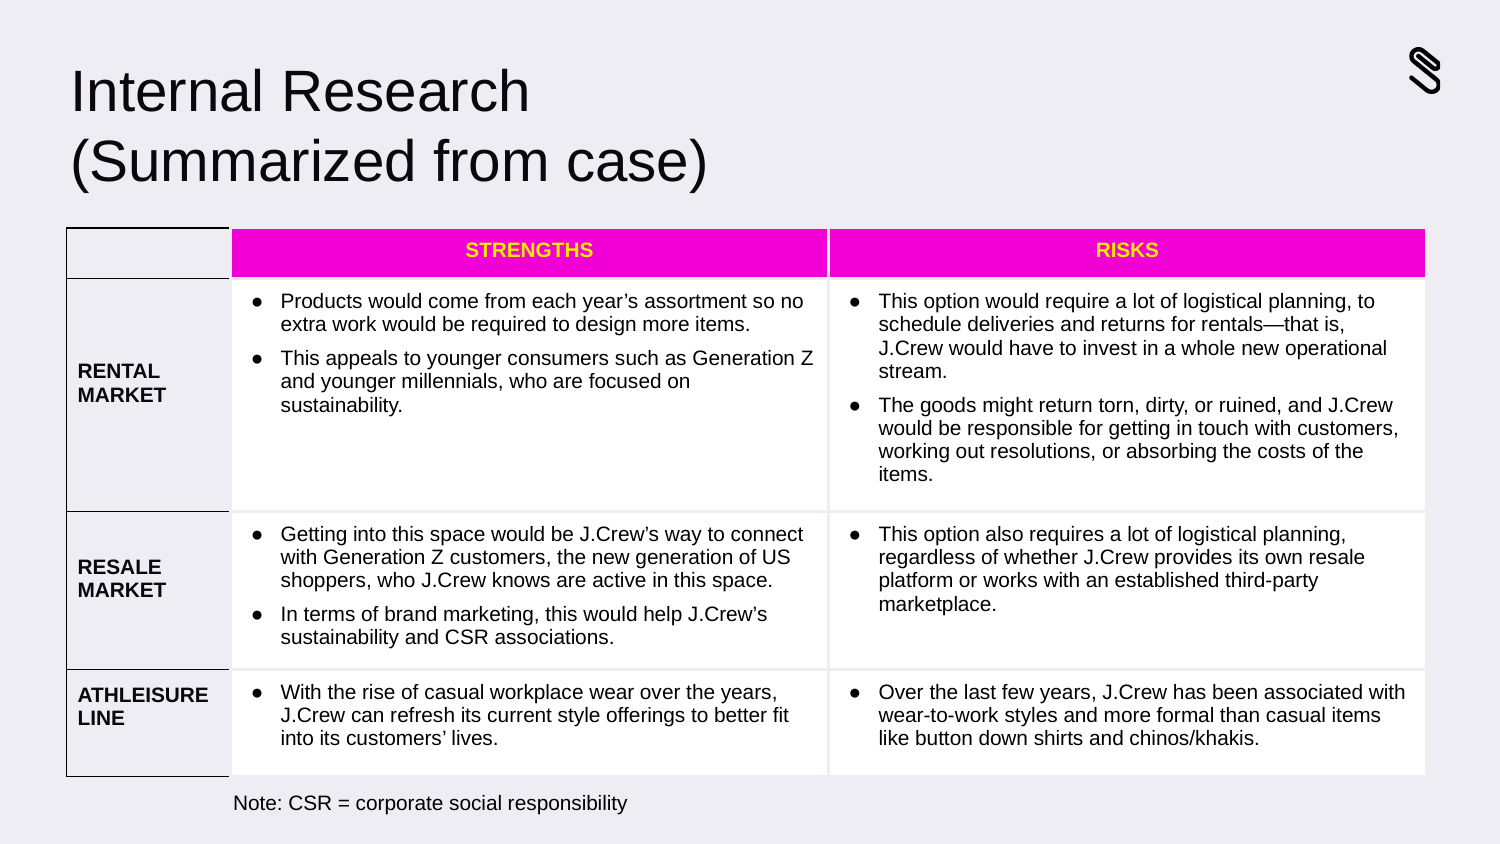

# Internal Research (Summarized from case)
|  | STRENGTHS | RISKS |
| --- | --- | --- |
| RENTAL MARKET | Products would come from each year’s assortment so no extra work would be required to design more items. This appeals to younger consumers such as Generation Z and younger millennials, who are focused on sustainability. | This option would require a lot of logistical planning, to schedule deliveries and returns for rentals—that is, J.Crew would have to invest in a whole new operational stream. The goods might return torn, dirty, or ruined, and J.Crew would be responsible for getting in touch with customers, working out resolutions, or absorbing the costs of the items. |
| RESALE MARKET | Getting into this space would be J.Crew’s way to connect with Generation Z customers, the new generation of US shoppers, who J.Crew knows are active in this space. In terms of brand marketing, this would help J.Crew’s sustainability and CSR associations. | This option also requires a lot of logistical planning, regardless of whether J.Crew provides its own resale platform or works with an established third-party marketplace. |
| ATHLEISURE LINE | With the rise of casual workplace wear over the years, J.Crew can refresh its current style offerings to better fit into its customers’ lives. | Over the last few years, J.Crew has been associated with wear-to-work styles and more formal than casual items like button down shirts and chinos/khakis. |
Note: CSR = corporate social responsibility